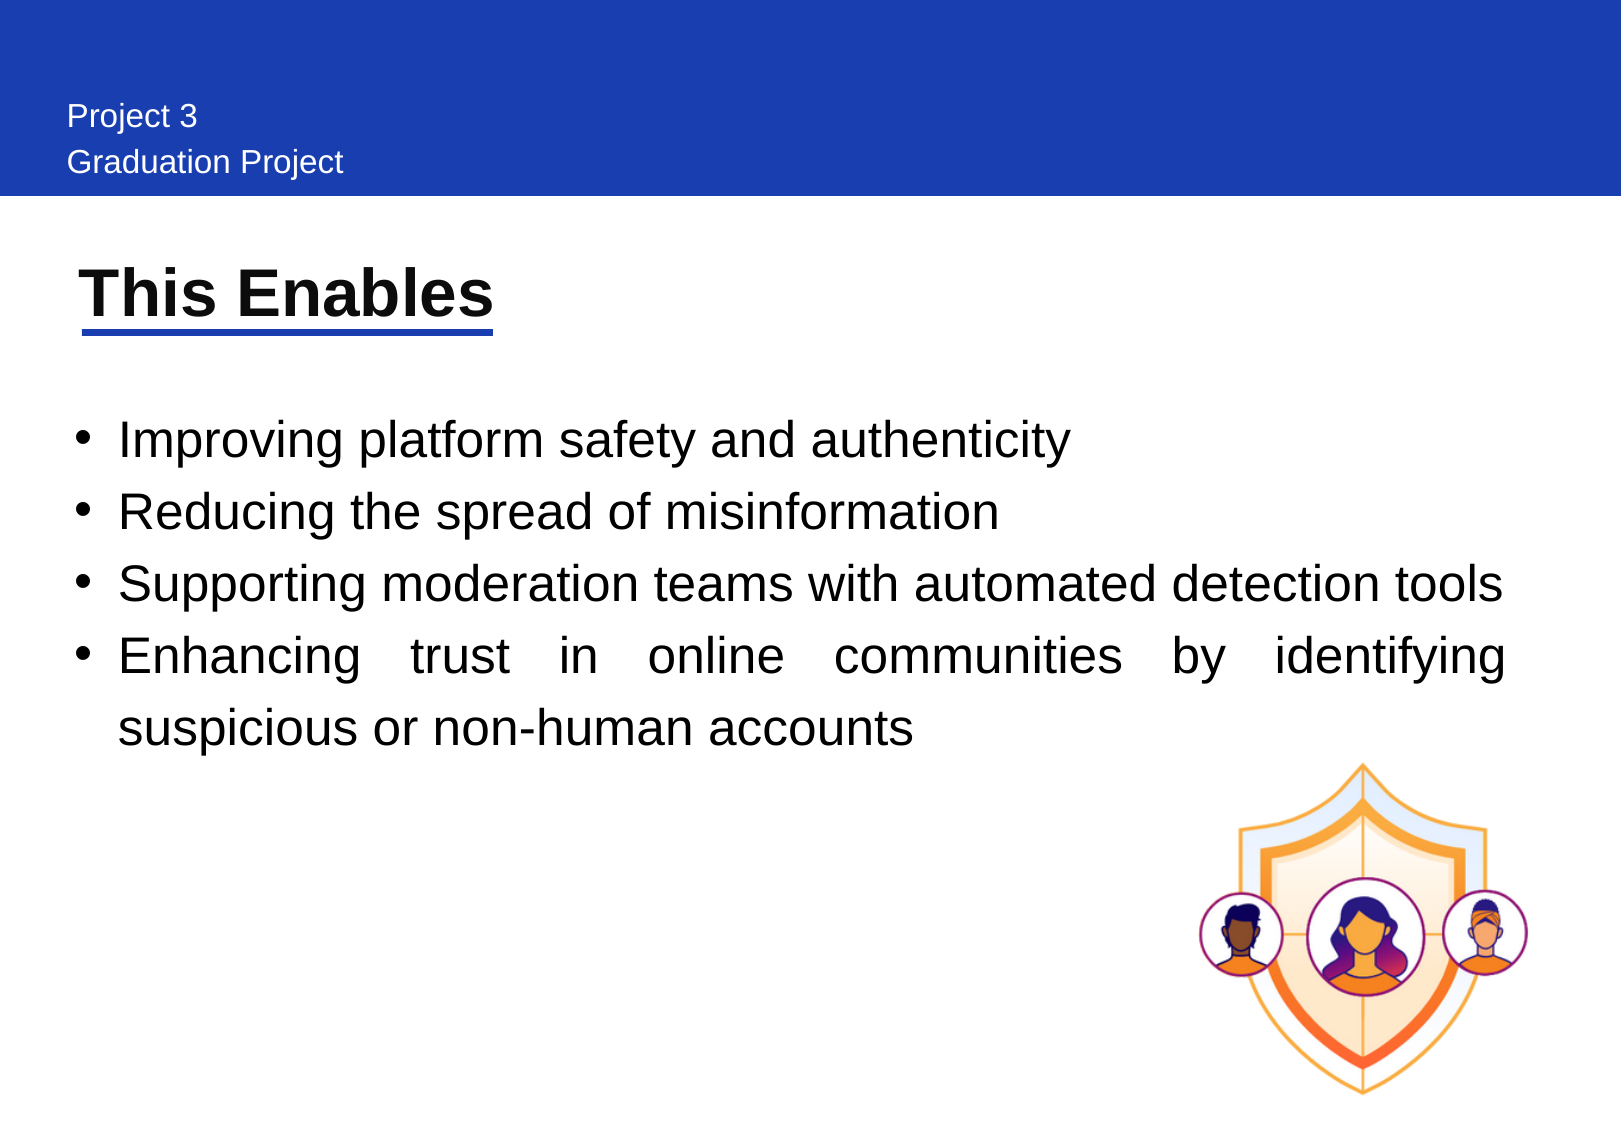

Project 3
Graduation Project
This Enables

Improving platform safety and authenticity
Reducing the spread of misinformation
Supporting moderation teams with automated detection tools
Enhancing trust in online communities by identifying suspicious or non-human accounts